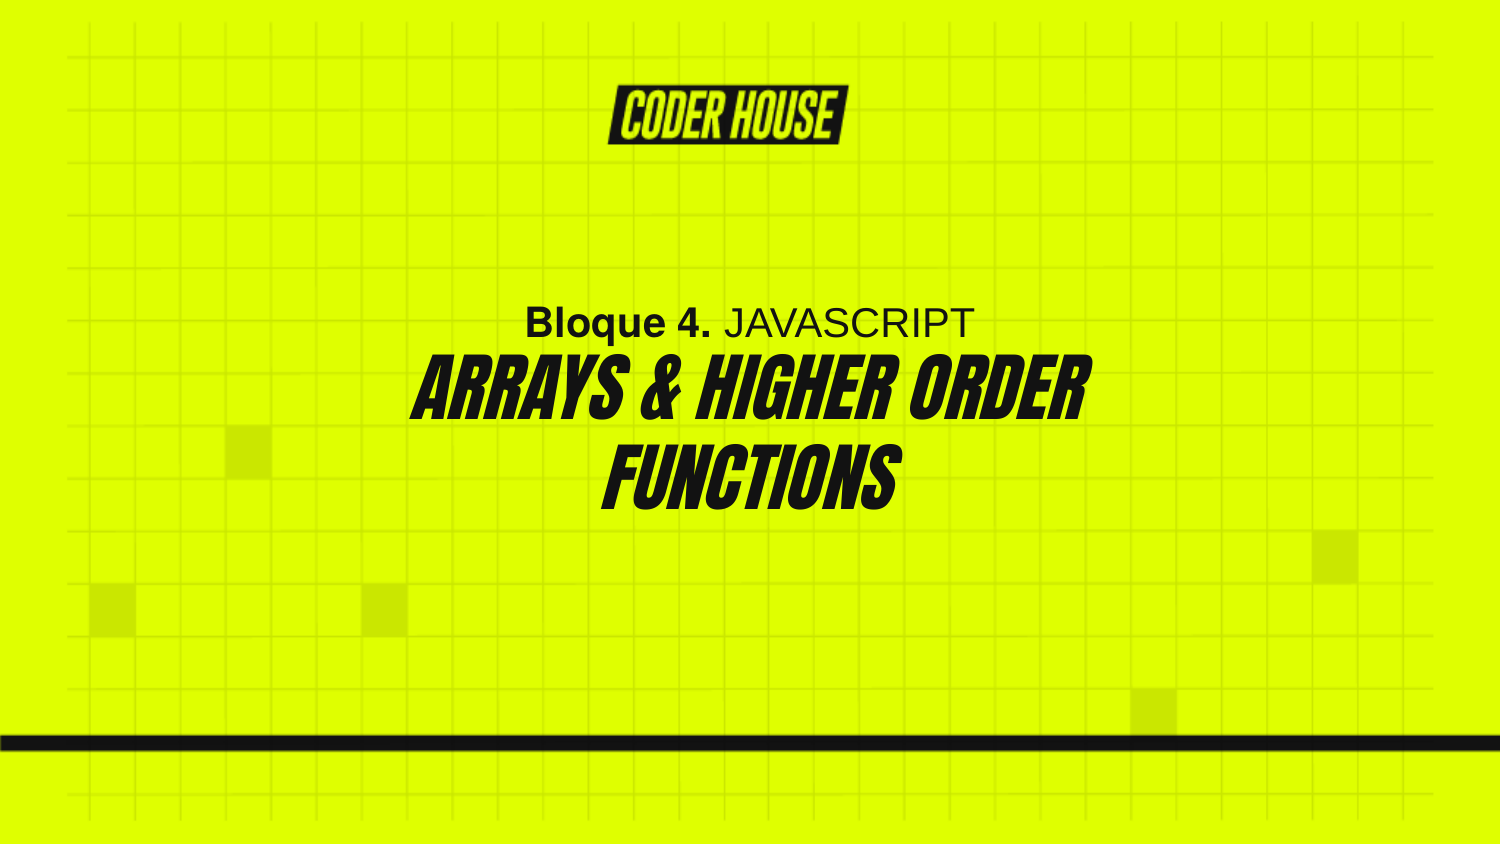

Bloque 4. JAVASCRIPT
ARRAYS & HIGHER ORDER FUNCTIONS